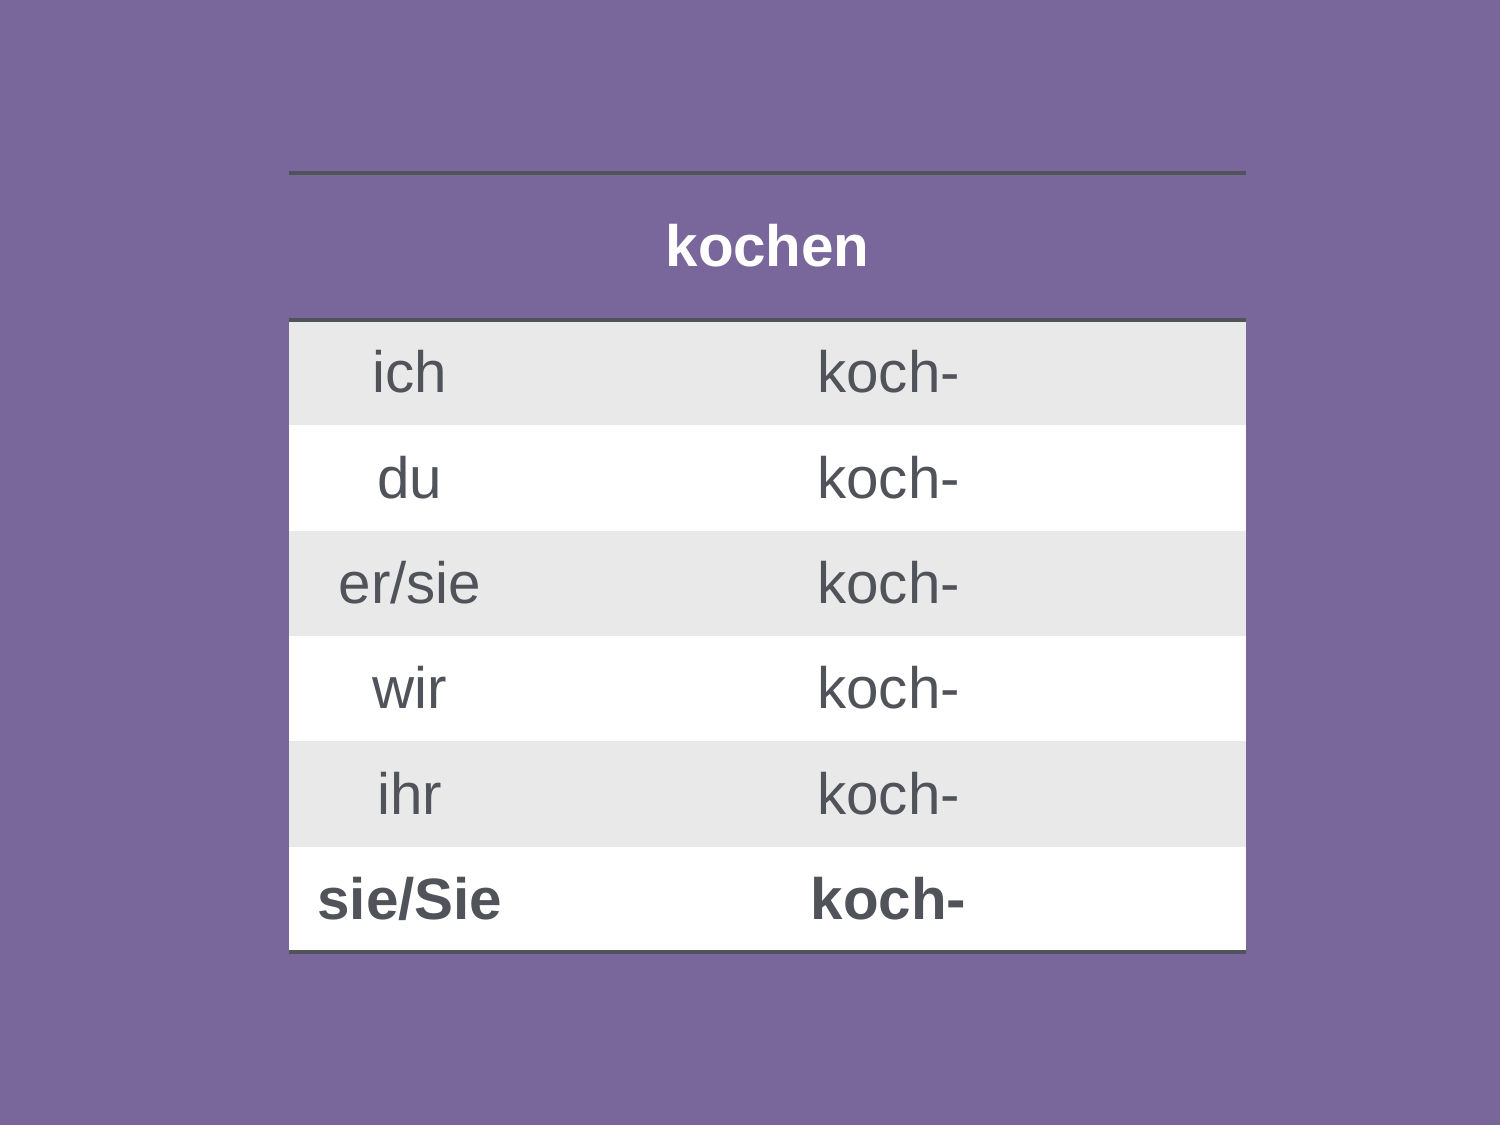

| kochen |  |
| --- | --- |
| ich | koch- |
| du | koch- |
| er/sie | koch- |
| wir | koch- |
| ihr | koch- |
| sie/Sie | koch- |
6